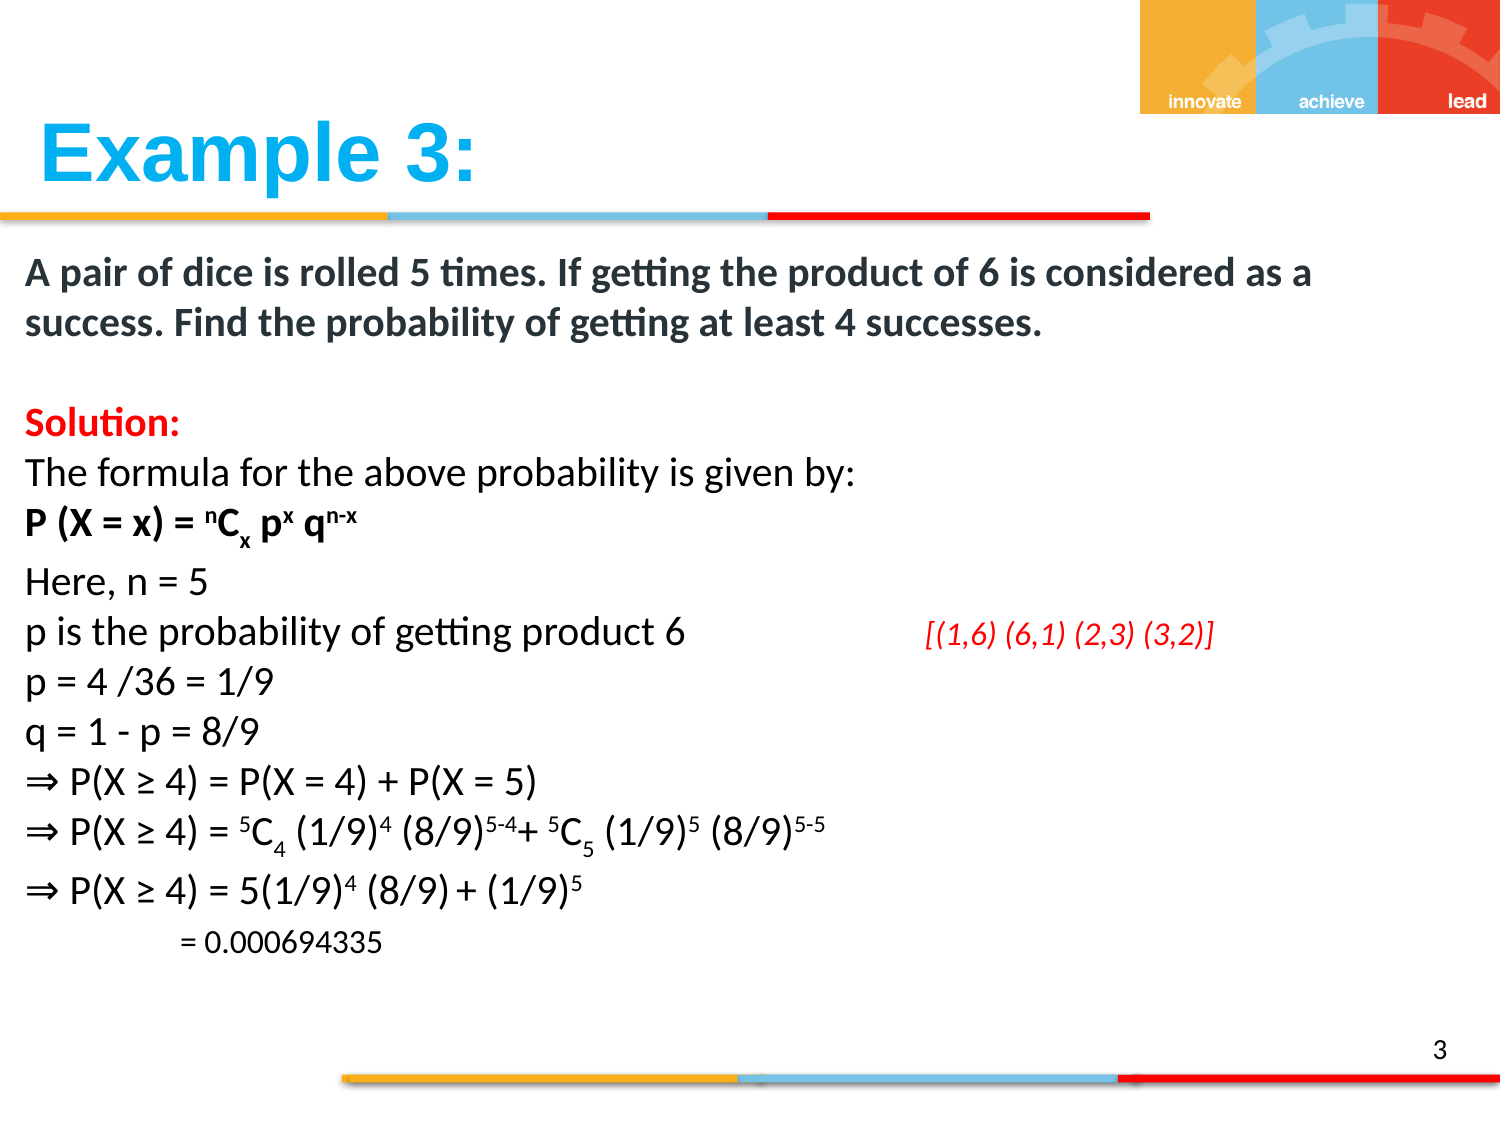

Example 3:
A pair of dice is rolled 5 times. If getting the product of 6 is considered as a success. Find the probability of getting at least 4 successes.

Solution:
The formula for the above probability is given by:
P (X = x) = nCx px qn-x
Here, n = 5
p is the probability of getting product 6 		[(1,6) (6,1) (2,3) (3,2)]
p = 4 /36 = 1/9
q = 1 - p = 8/9
⇒ P(X ≥ 4) = P(X = 4) + P(X = 5)
⇒ P(X ≥ 4) = 5C4 (1/9)4 (8/9)5-4+ 5C5 (1/9)5 (8/9)5-5
⇒ P(X ≥ 4) = 5(1/9)4 (8/9) + (1/9)5
                    = 0.000694335
3